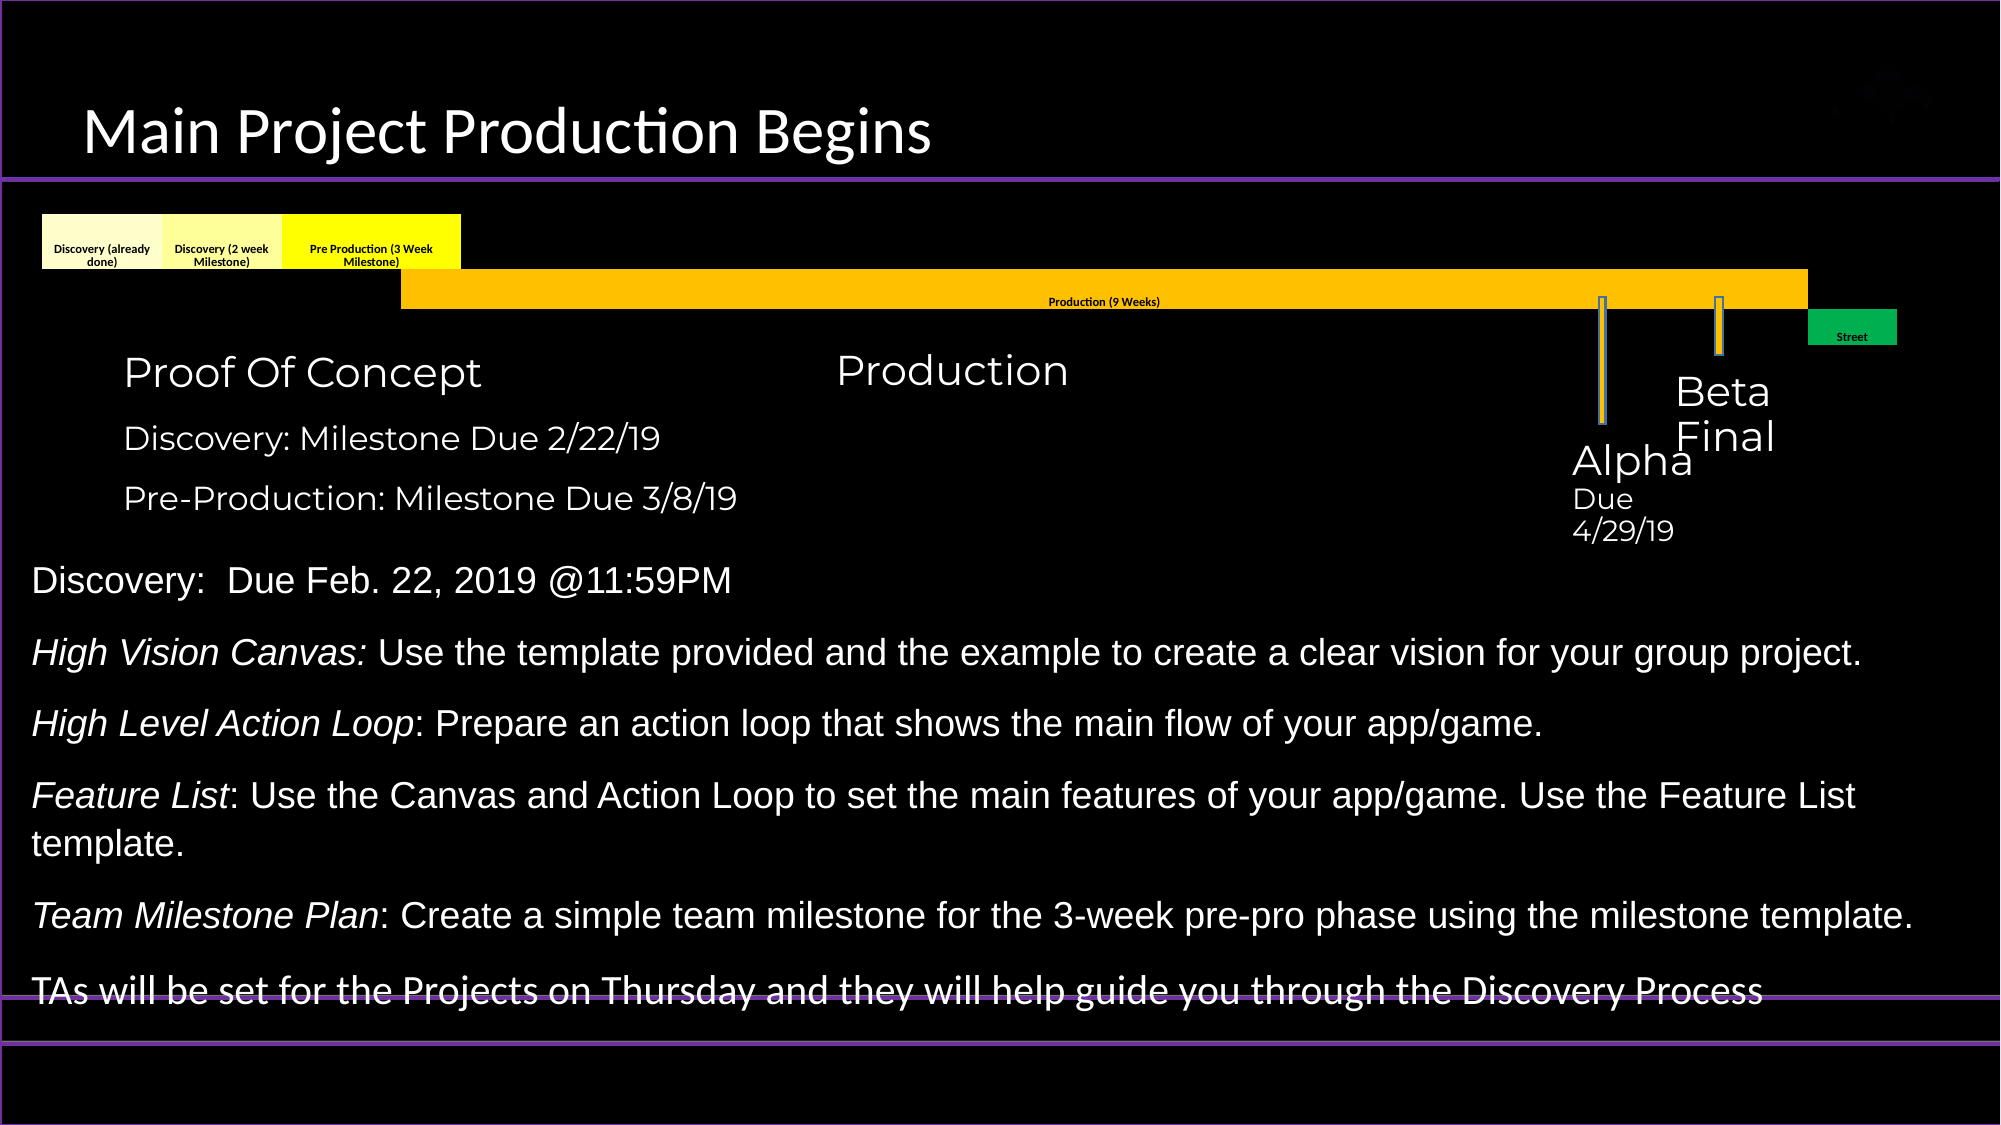

Main Project Production Begins

| Discovery (already done) |  | Discovery (2 week Milestone) |  | Pre Production (3 Week Milestone) |  |  |  |  |  |  |  |  |  |  |  |  |  |  |  |  |  |  |  |
| --- | --- | --- | --- | --- | --- | --- | --- | --- | --- | --- | --- | --- | --- | --- | --- | --- | --- | --- | --- | --- | --- | --- | --- |
|  |  |  |  |  |  | Production (9 Weeks) |  |  |  |  |  |  |  |  |  |  |  |  |  |  |  |  |  |
|  |  |  |  |  |  |  |  |  |  |  |  |  |  |  |  |  |  |  |  |  |  | Street |  |

Alpha
Due 4/29/19

Beta      Final

Production
Proof Of Concept
Discovery: Milestone Due 2/22/19
Pre-Production: Milestone Due 3/8/19
Discovery:  Due Feb. 22, 2019 @11:59PM
High Vision Canvas: Use the template provided and the example to create a clear vision for your group project.
High Level Action Loop: Prepare an action loop that shows the main flow of your app/game.
Feature List: Use the Canvas and Action Loop to set the main features of your app/game. Use the Feature List template.
Team Milestone Plan: Create a simple team milestone for the 3-week pre-pro phase using the milestone template.
TAs will be set for the Projects on Thursday and they will help guide you through the Discovery Process